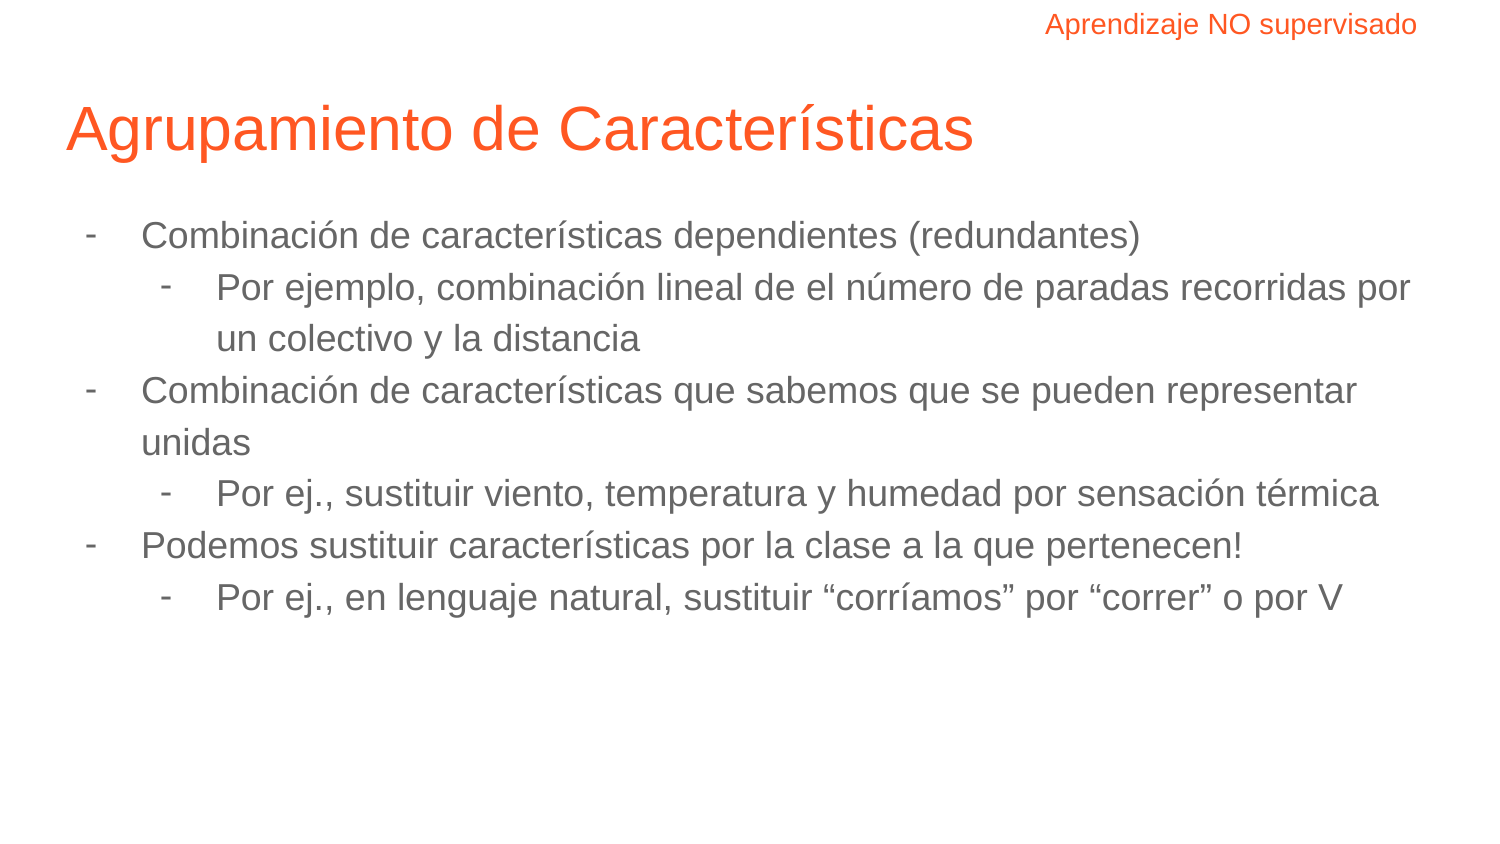

# Agrupamiento de Características
Combinación de características dependientes (redundantes)
Por ejemplo, combinación lineal de el número de paradas recorridas por un colectivo y la distancia
Combinación de características que sabemos que se pueden representar unidas
Por ej., sustituir viento, temperatura y humedad por sensación térmica
Podemos sustituir características por la clase a la que pertenecen!
Por ej., en lenguaje natural, sustituir “corríamos” por “correr” o por V